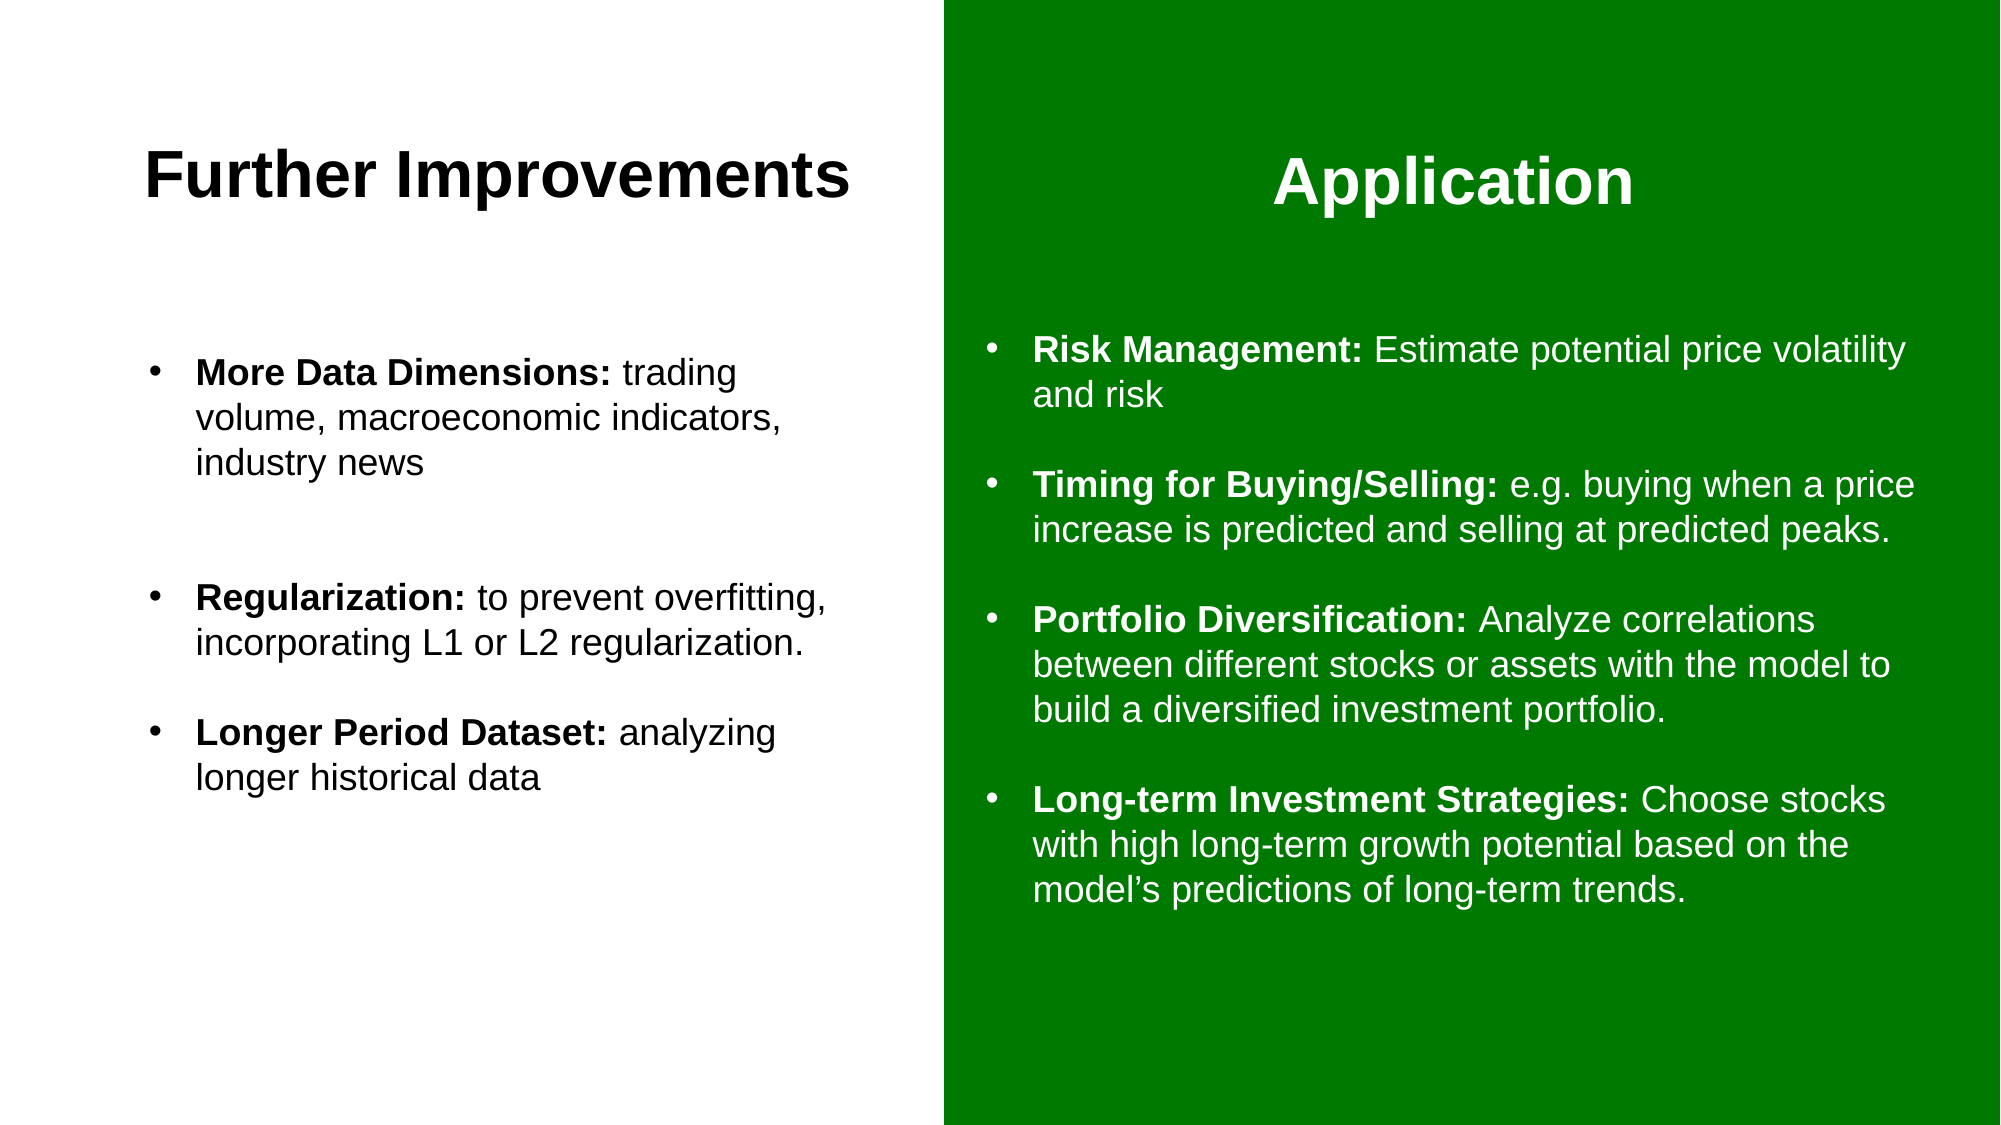

Further Improvements
Application
Risk Management: Estimate potential price volatility and risk

Timing for Buying/Selling: e.g. buying when a price increase is predicted and selling at predicted peaks.

Portfolio Diversification: Analyze correlations between different stocks or assets with the model to build a diversified investment portfolio.

Long-term Investment Strategies: Choose stocks with high long-term growth potential based on the model’s predictions of long-term trends.
More Data Dimensions: trading volume, macroeconomic indicators, industry news

Regularization: to prevent overfitting, incorporating L1 or L2 regularization.

Longer Period Dataset: analyzing longer historical data